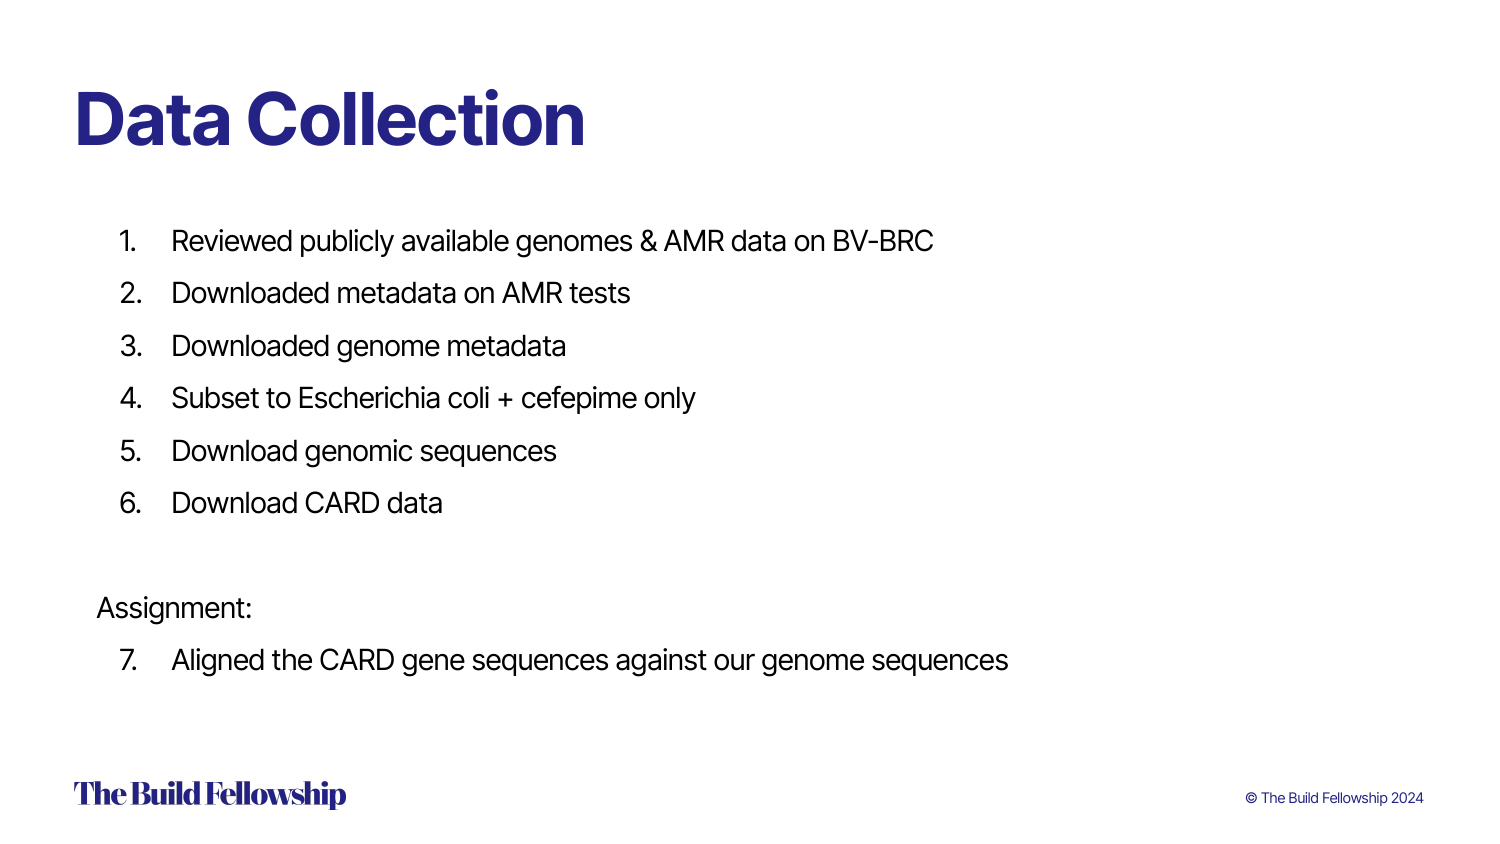

# Data Collection
Reviewed publicly available genomes & AMR data on BV-BRC
Downloaded metadata on AMR tests
Downloaded genome metadata
Subset to Escherichia coli + cefepime only
Download genomic sequences
Download CARD data

Assignment:
Aligned the CARD gene sequences against our genome sequences